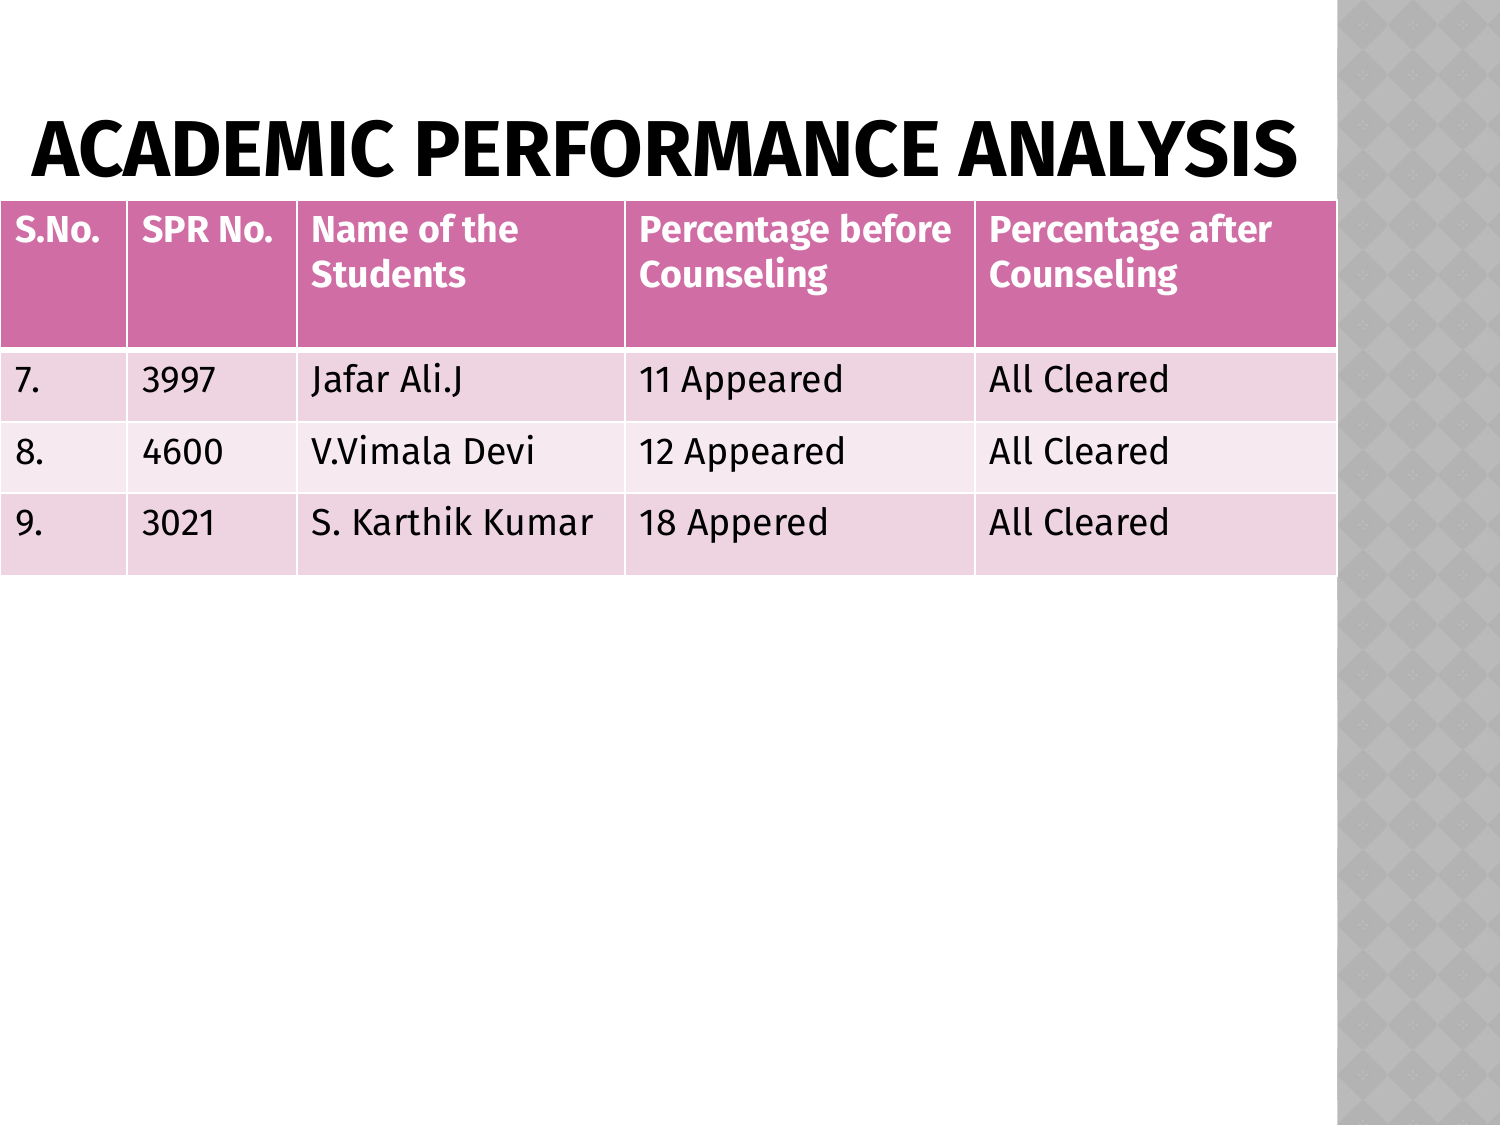

# Academic Performance Analysis
| S.No. | SPR No. | Name of the Students | Percentage before Counseling | Percentage after Counseling |
| --- | --- | --- | --- | --- |
| 7. | 3997 | Jafar Ali.J | 11 Appeared | All Cleared |
| 8. | 4600 | V.Vimala Devi | 12 Appeared | All Cleared |
| 9. | 3021 | S. Karthik Kumar | 18 Appered | All Cleared |